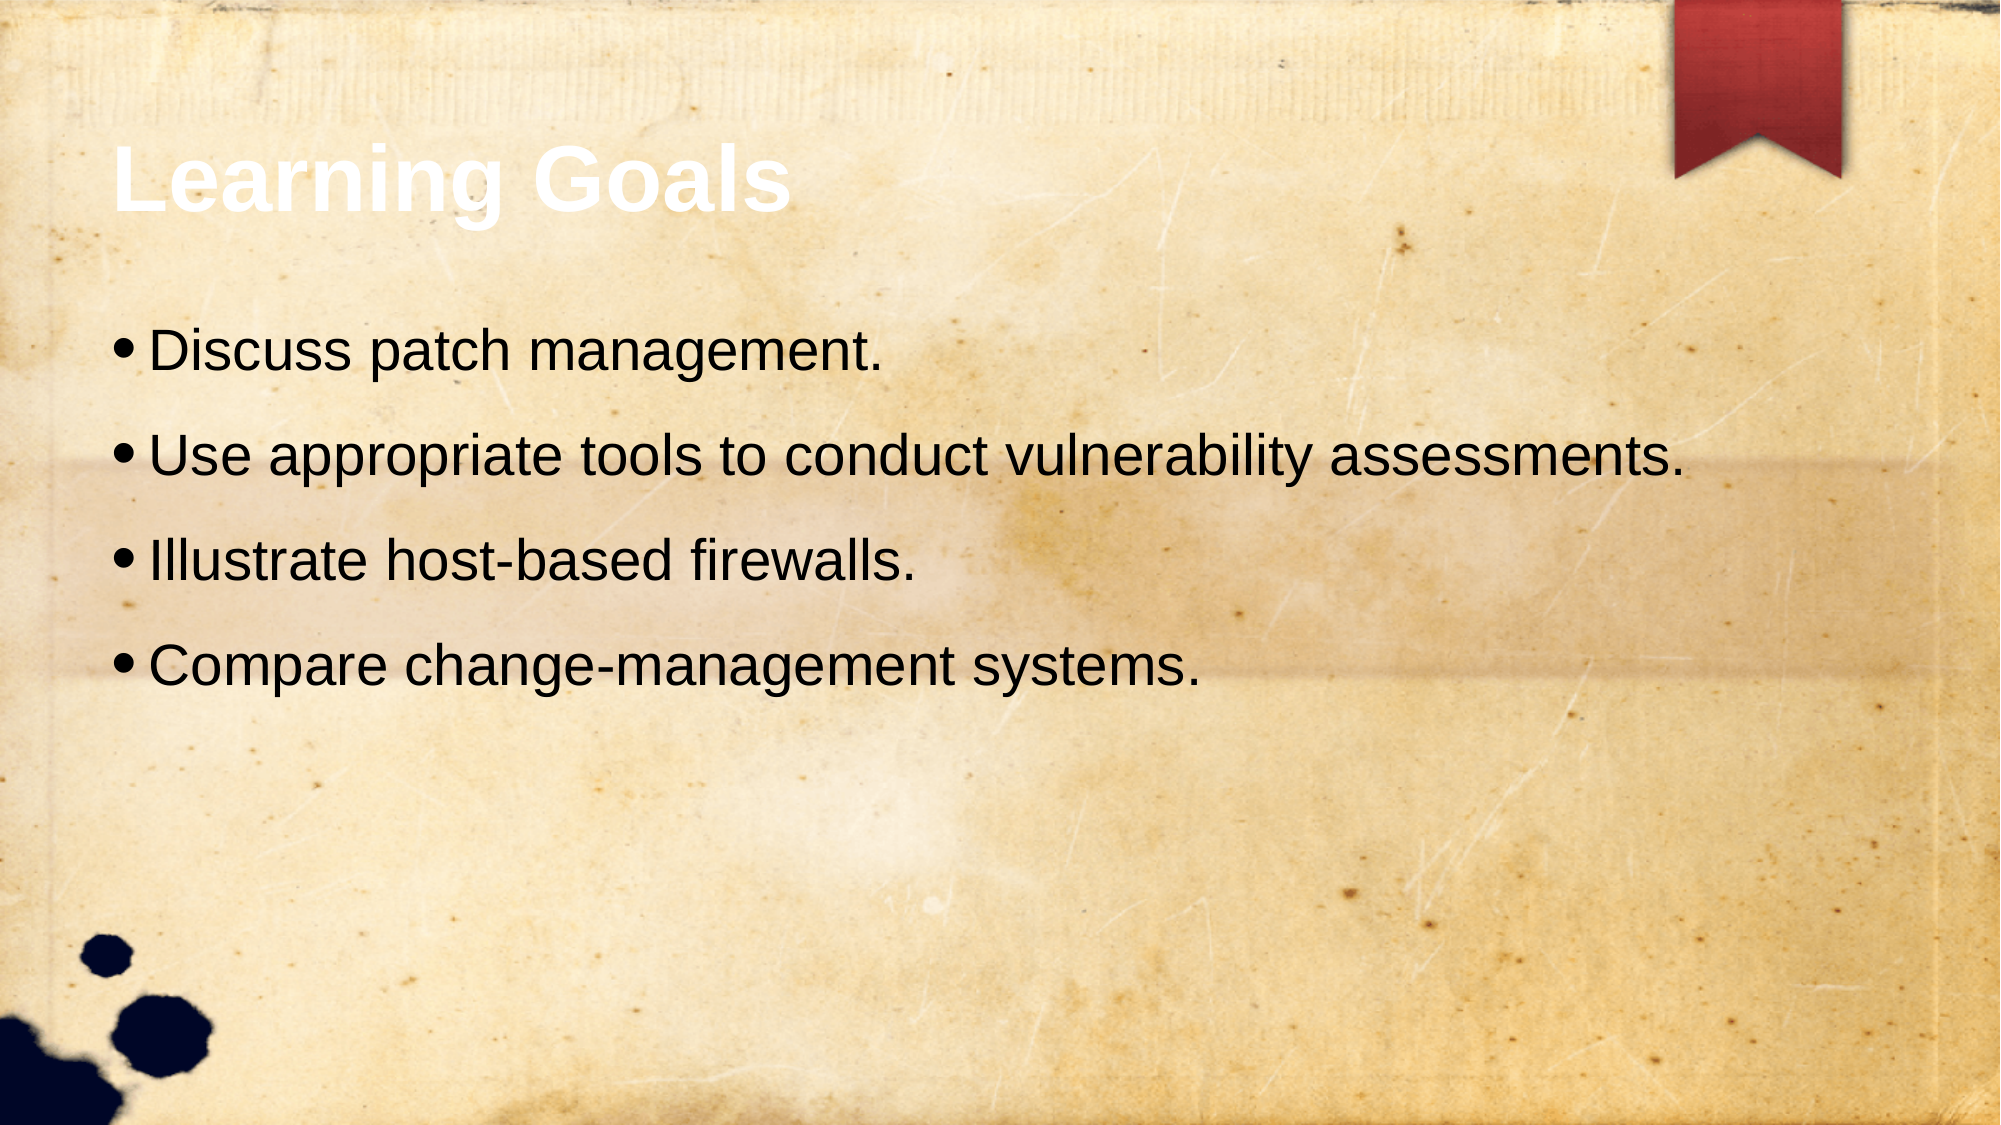

Learning Goals
Discuss patch management.
Use appropriate tools to conduct vulnerability assessments.
Illustrate host-based firewalls.
Compare change-management systems.